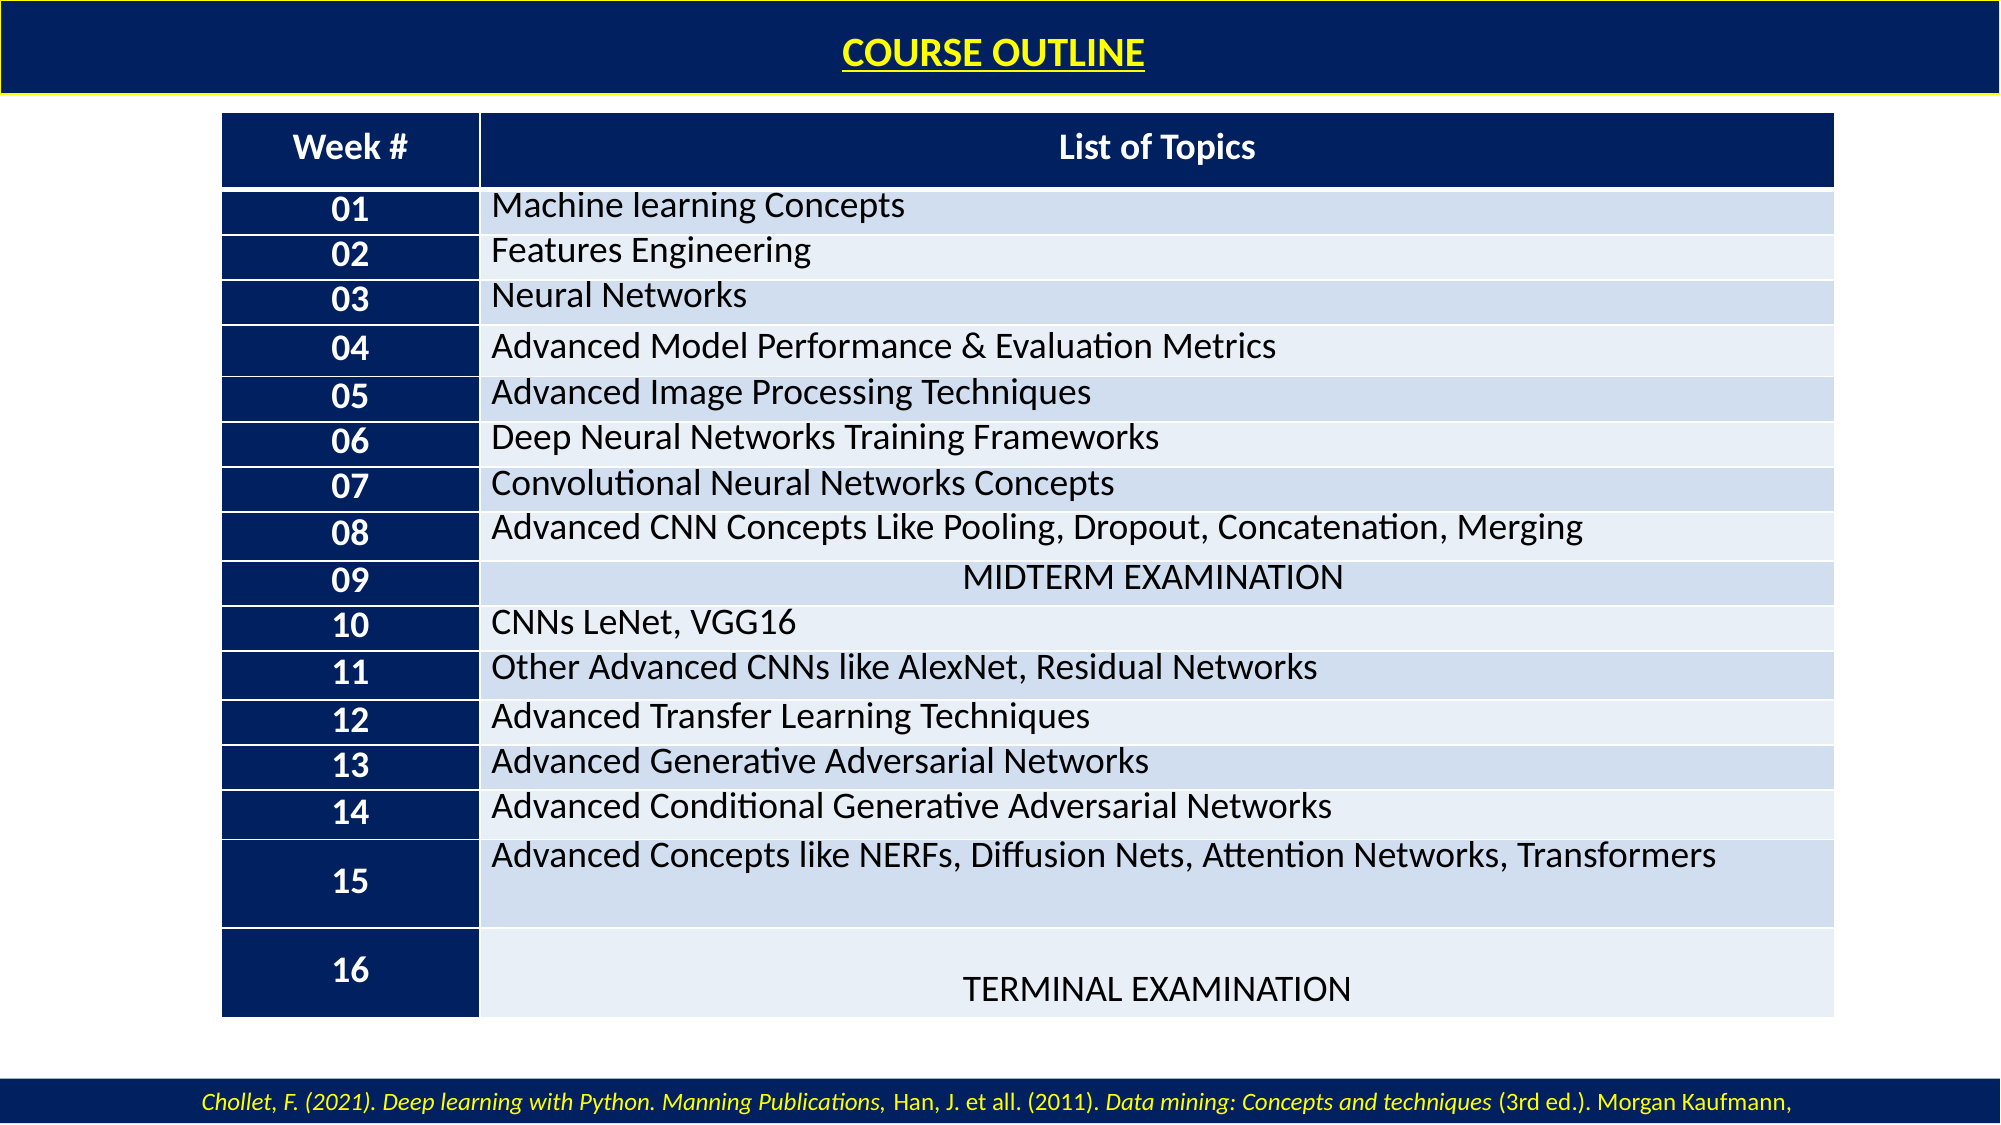

COURSE OUTLINE
| Week # | List of Topics |
| --- | --- |
| 01 | Machine learning Concepts |
| 02 | Features Engineering |
| 03 | Neural Networks |
| 04 | Advanced Model Performance & Evaluation Metrics |
| 05 | Advanced Image Processing Techniques |
| 06 | Deep Neural Networks Training Frameworks |
| 07 | Convolutional Neural Networks Concepts |
| 08 | Advanced CNN Concepts Like Pooling, Dropout, Concatenation, Merging |
| 09 | MIDTERM EXAMINATION |
| 10 | CNNs LeNet, VGG16 |
| 11 | Other Advanced CNNs like AlexNet, Residual Networks |
| 12 | Advanced Transfer Learning Techniques |
| 13 | Advanced Generative Adversarial Networks |
| 14 | Advanced Conditional Generative Adversarial Networks |
| 15 | Advanced Concepts like NERFs, Diffusion Nets, Attention Networks, Transformers |
| 16 | TERMINAL EXAMINATION |